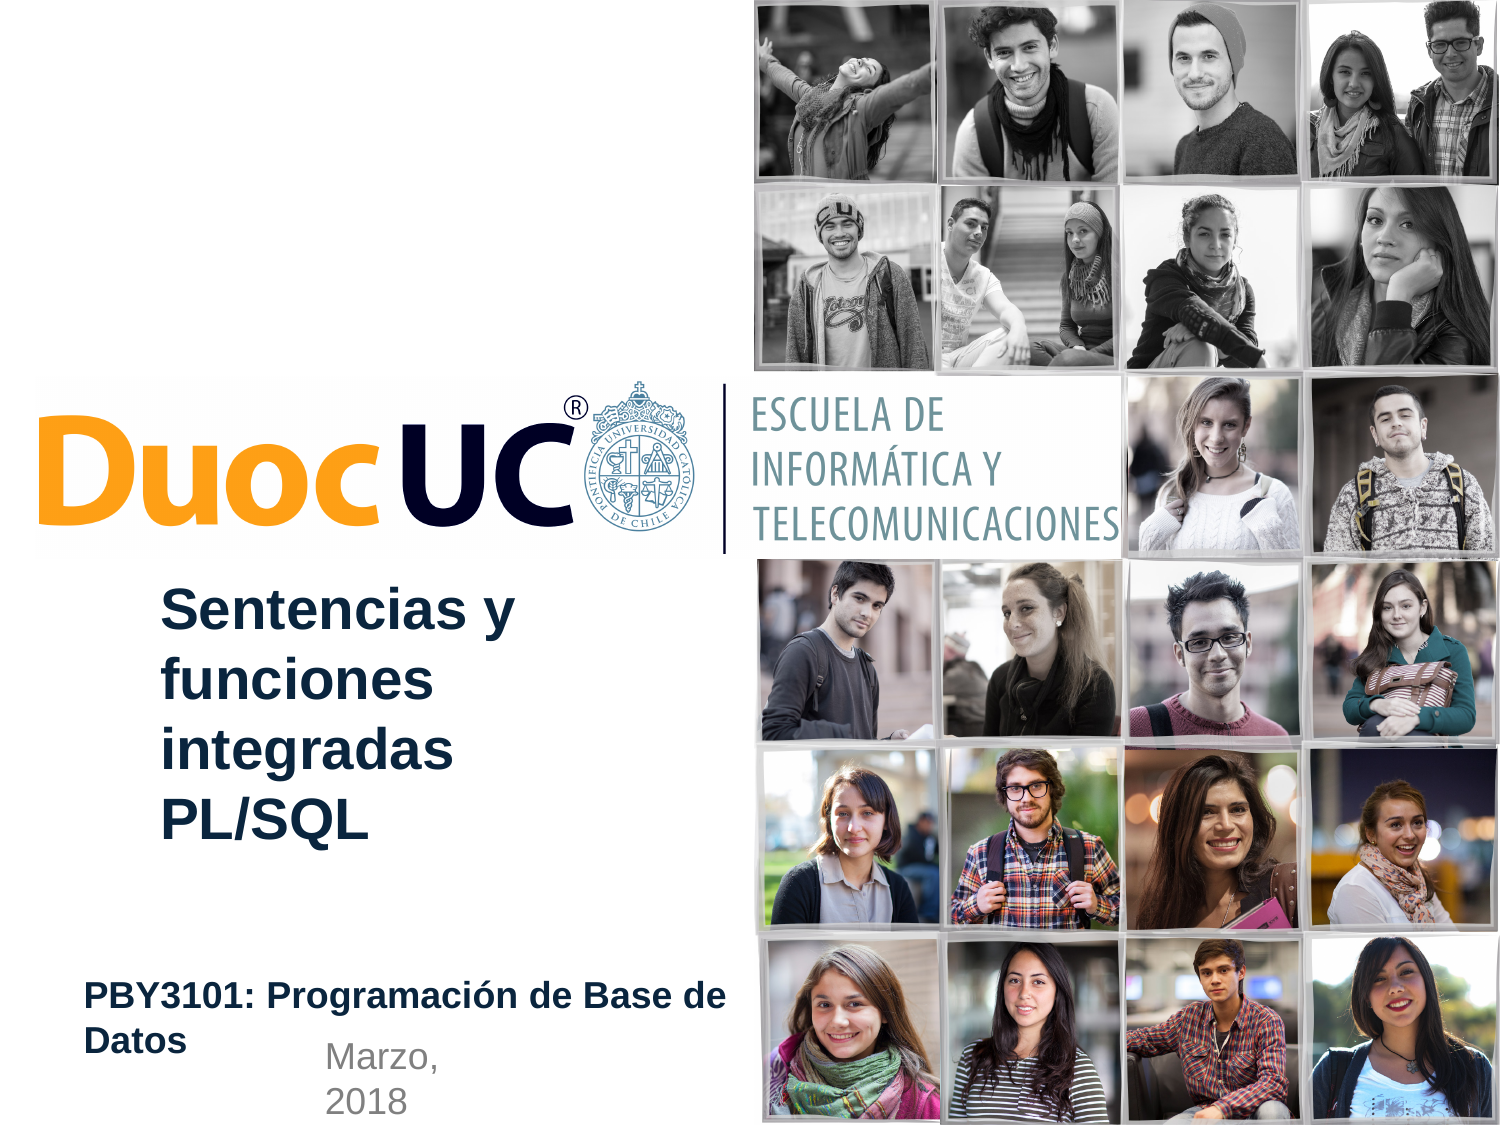

Sentencias y funciones integradas PL/SQL
PBY3101: Programación de Base de Datos
Marzo, 2018